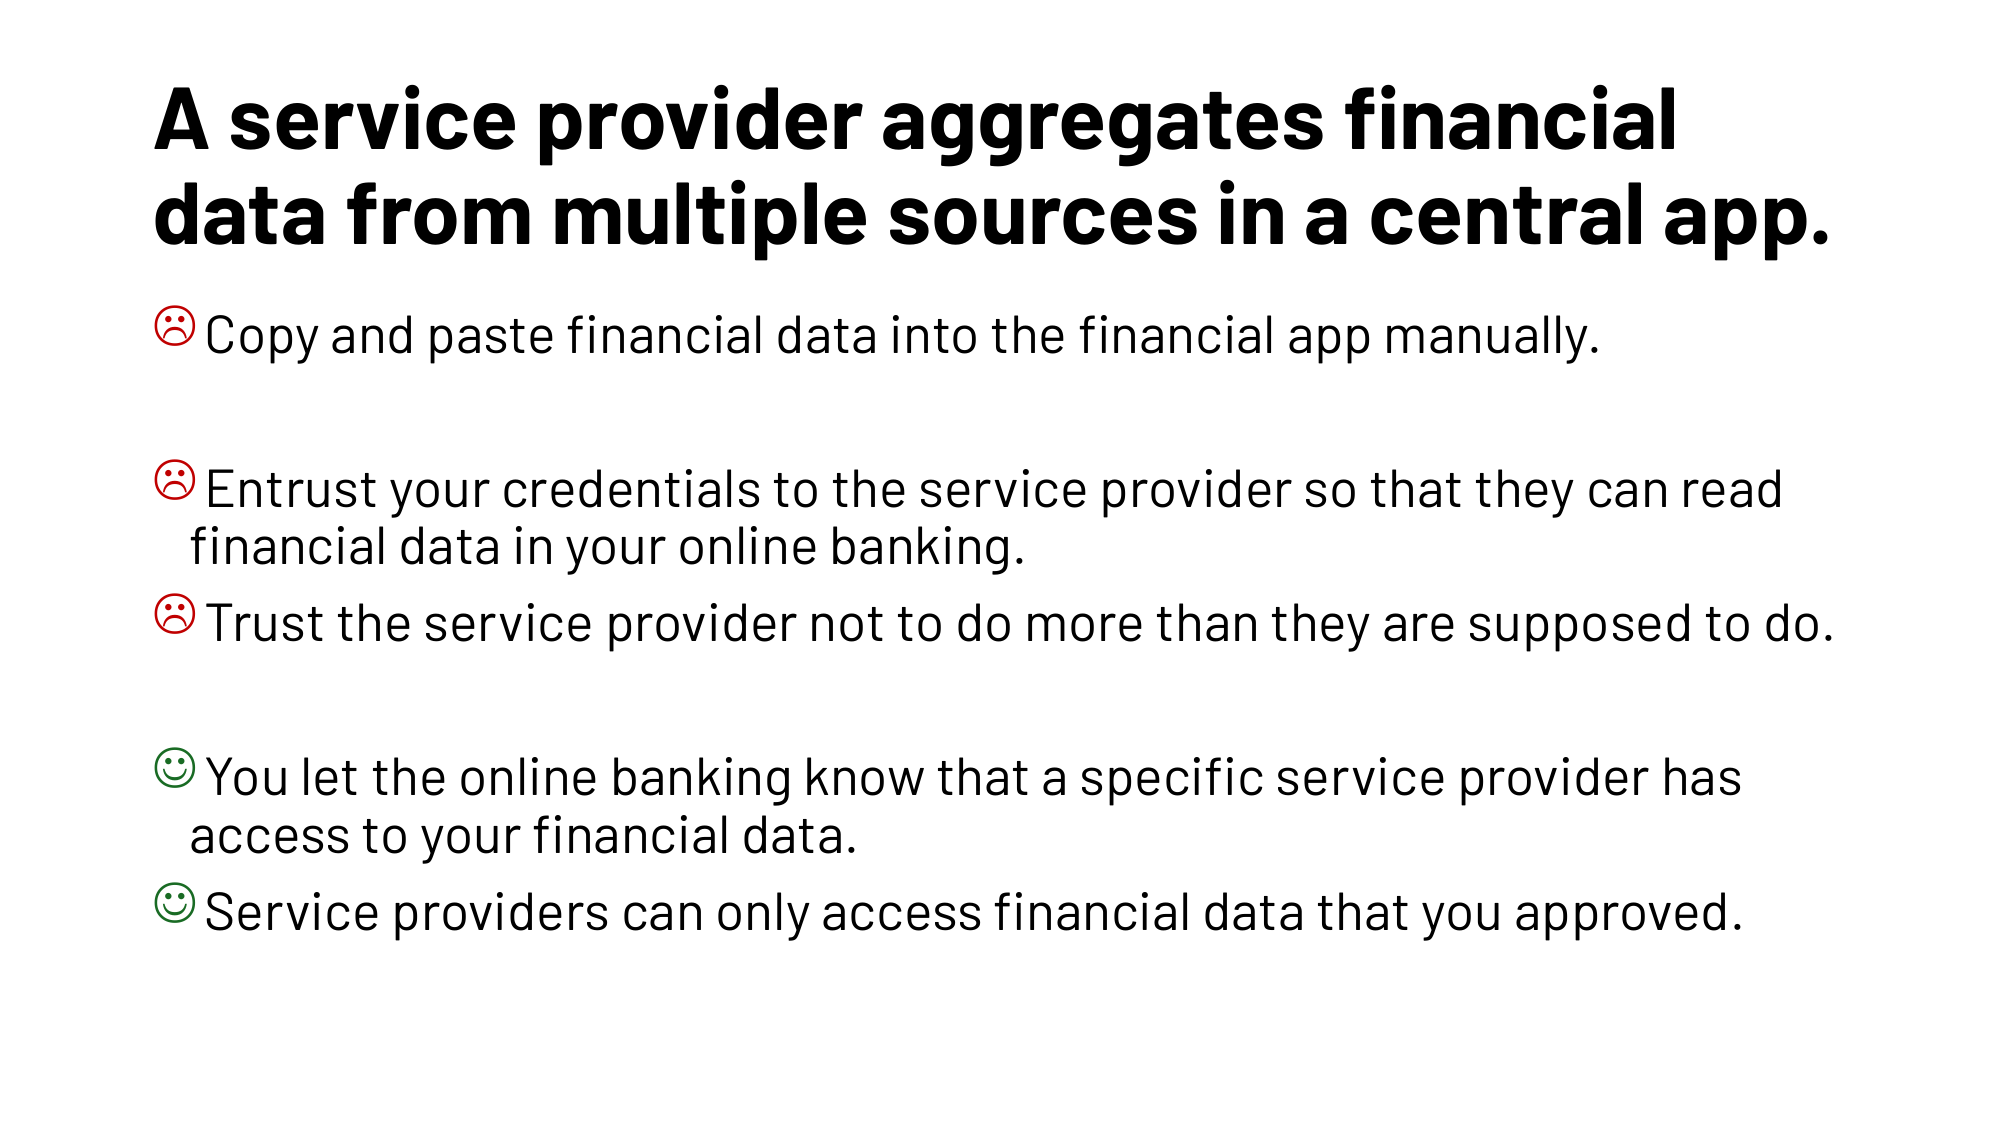

# A service provider aggregates financial data from multiple sources in a central app.
 Copy and paste financial data into the financial app manually.

 Entrust your credentials to the service provider so that they can read financial data in your online banking.
 Trust the service provider not to do more than they are supposed to do.

 You let the online banking know that a specific service provider has access to your financial data.
 Service providers can only access financial data that you approved.